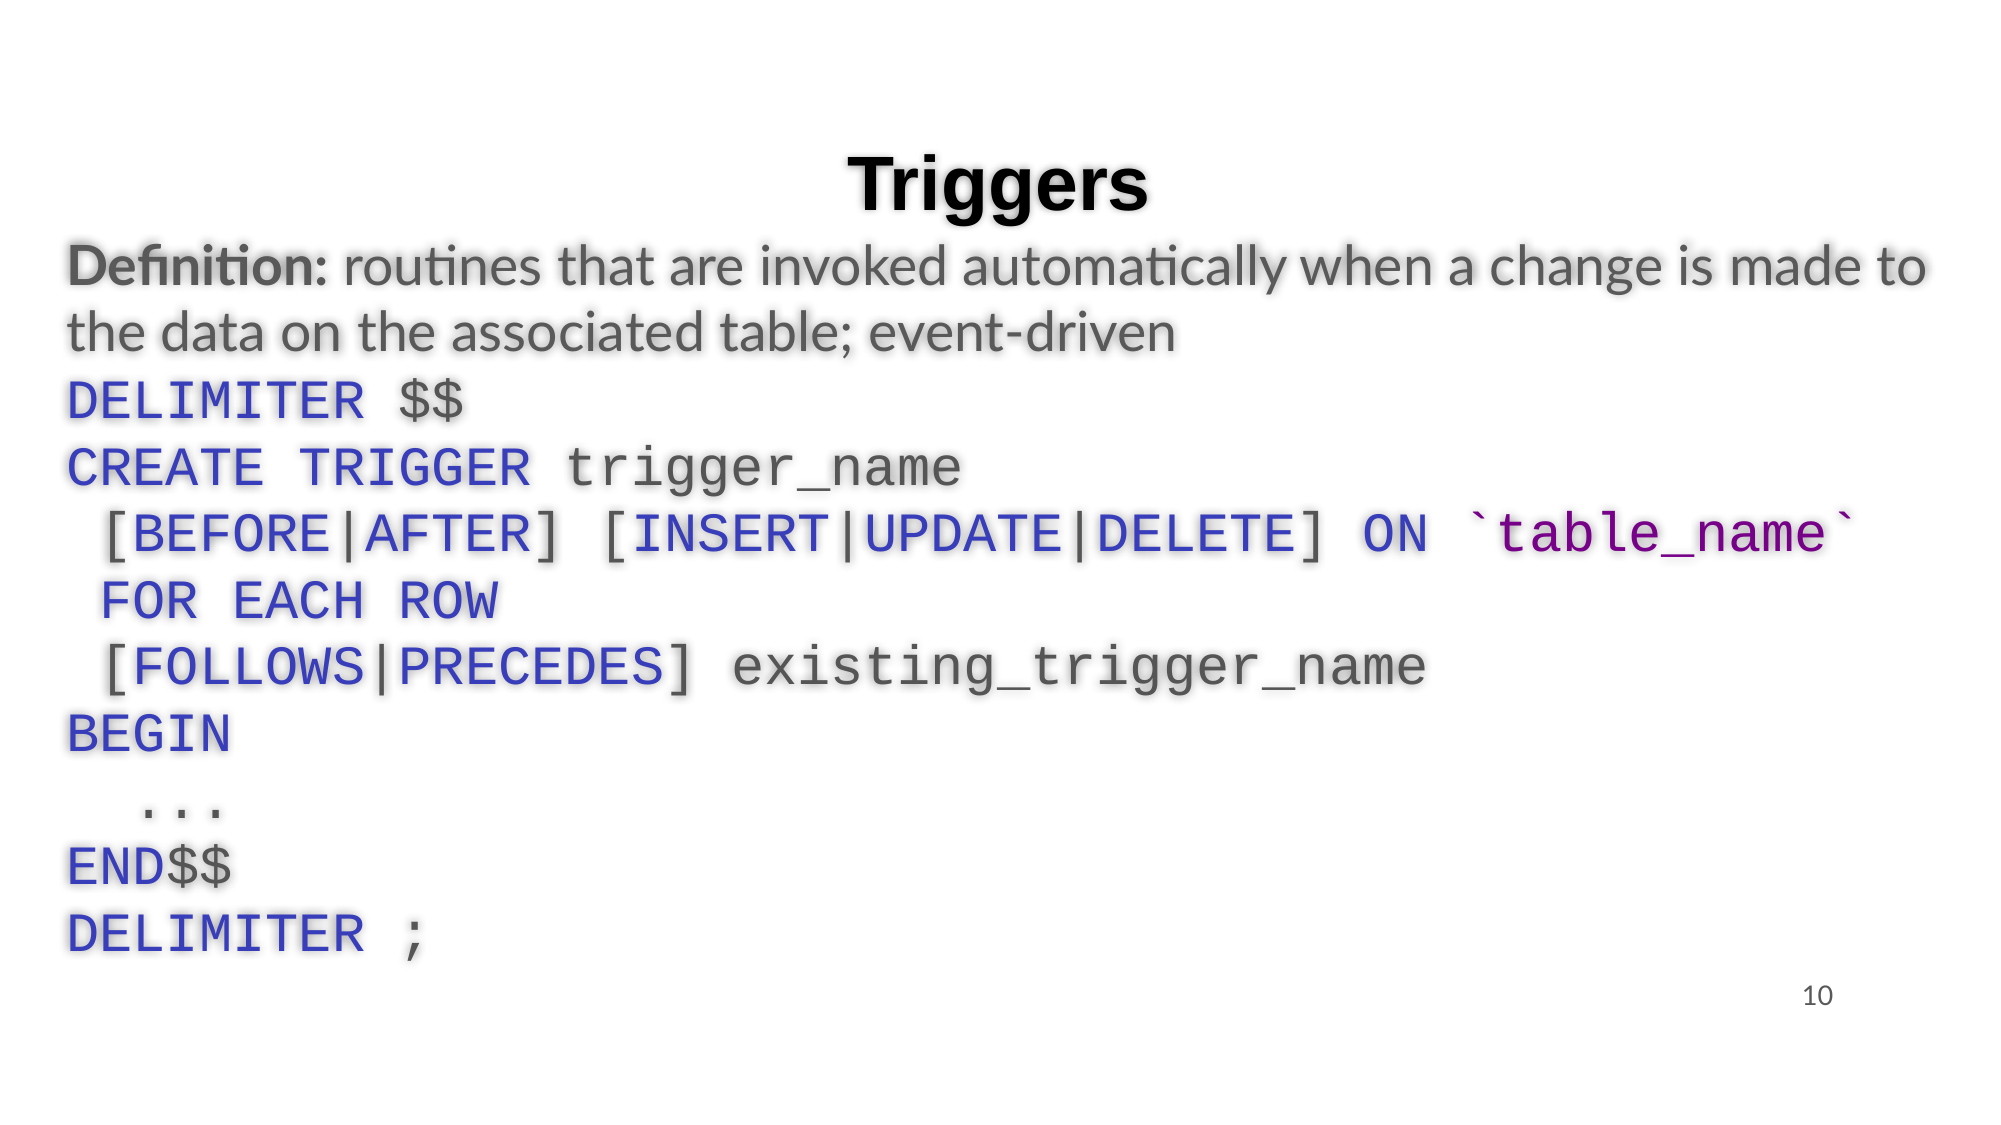

# Triggers
Definition: routines that are invoked automatically when a change is made to the data on the associated table; event-driven
DELIMITER $$
CREATE TRIGGER trigger_name
 [BEFORE|AFTER] [INSERT|UPDATE|DELETE] ON `table_name`
 FOR EACH ROW
 [FOLLOWS|PRECEDES] existing_trigger_name
BEGIN
  ...
END$$
DELIMITER ;
10